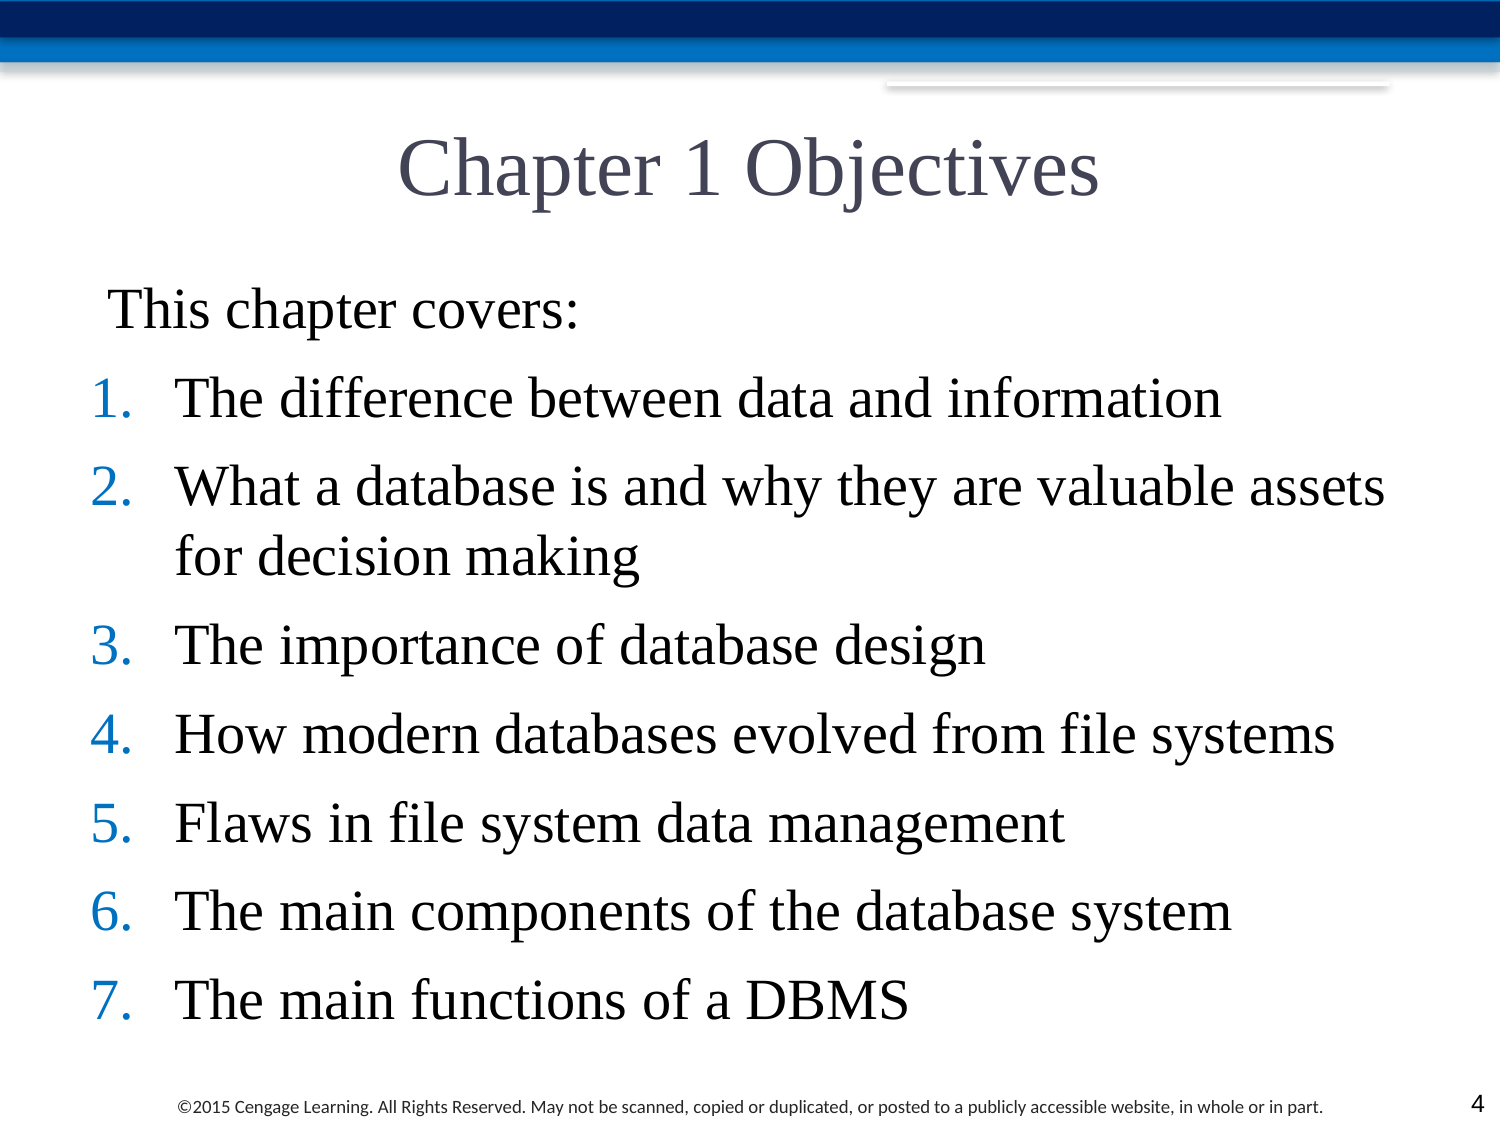

# Chapter 1 Objectives
This chapter covers:
The difference between data and information
What a database is and why they are valuable assets for decision making
The importance of database design
How modern databases evolved from file systems
Flaws in file system data management
The main components of the database system
The main functions of a DBMS

4